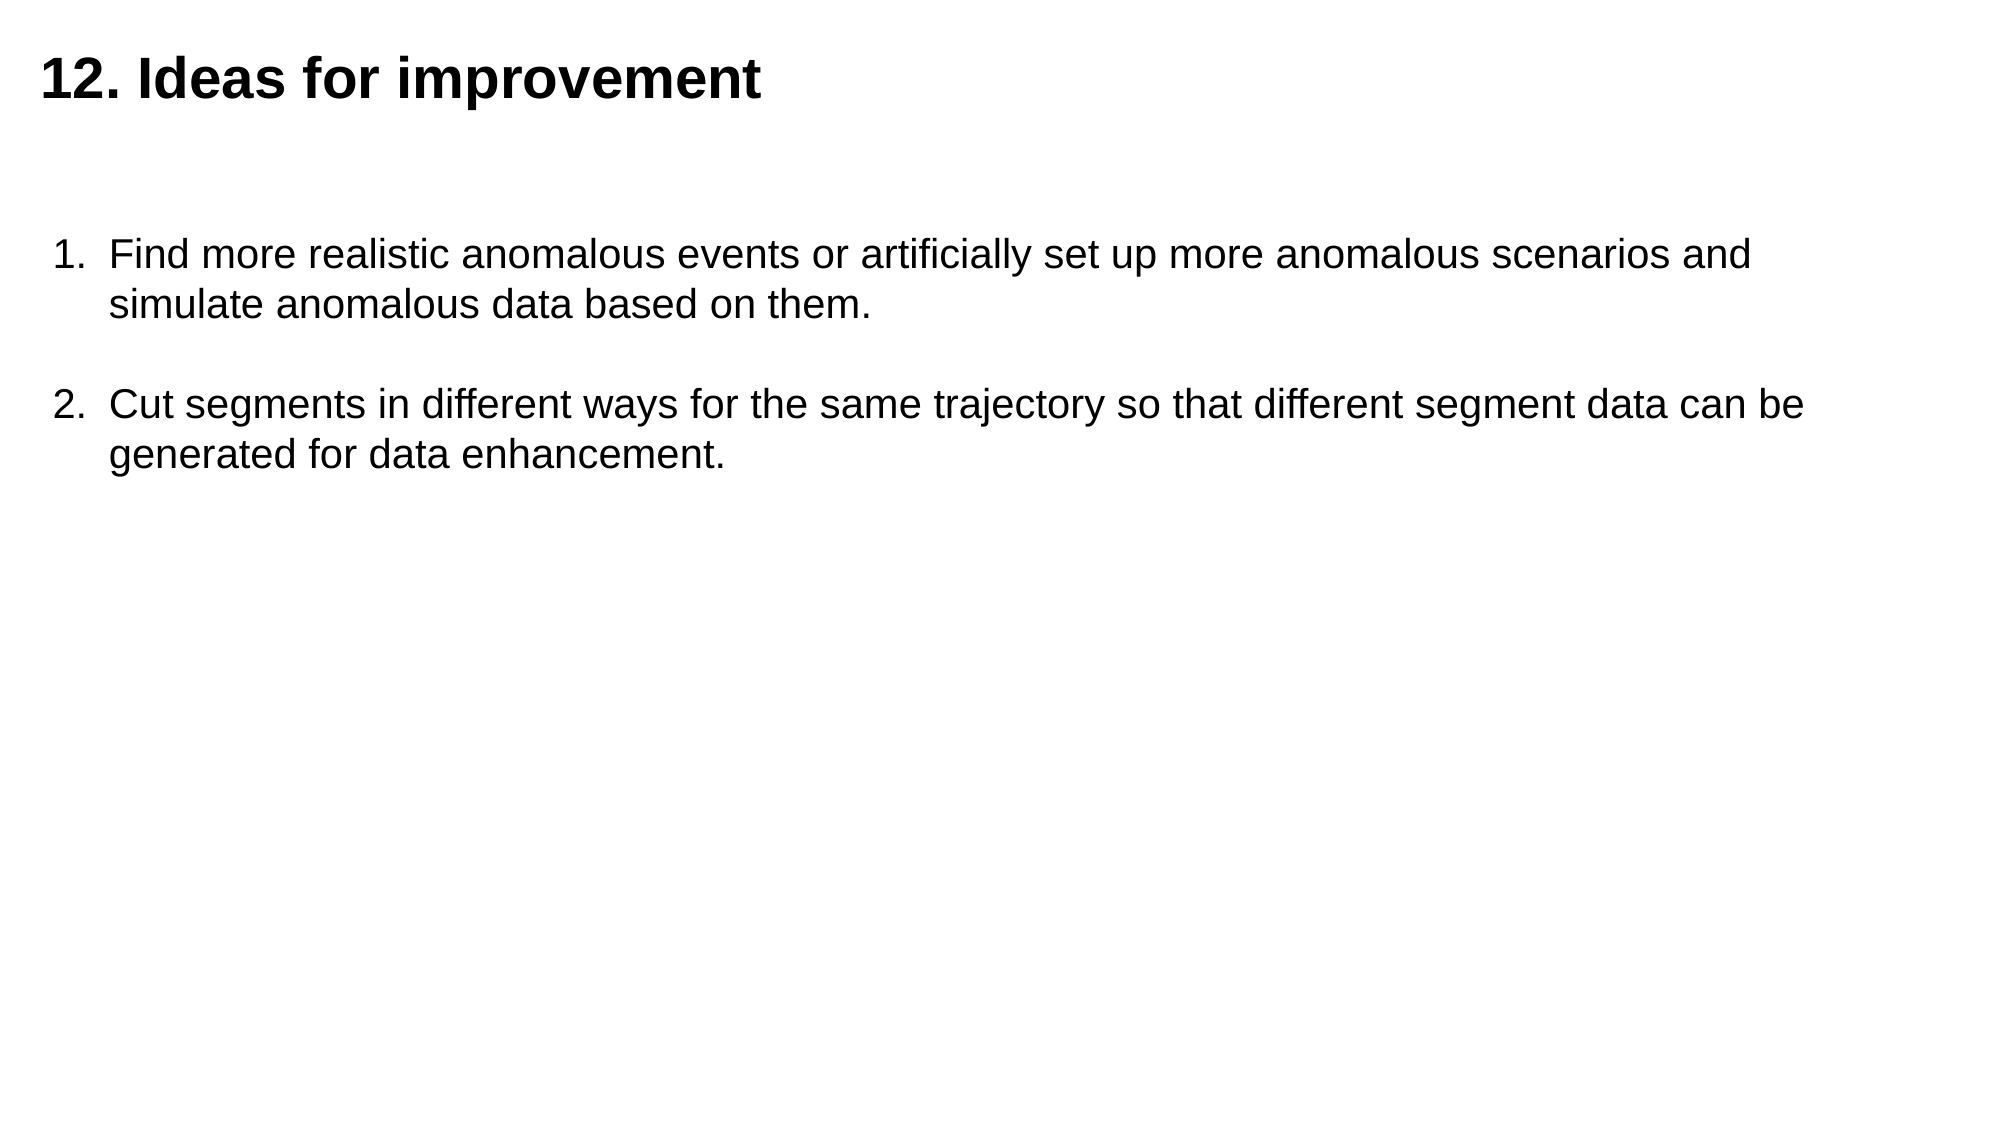

12. Ideas for improvement
Find more realistic anomalous events or artificially set up more anomalous scenarios and simulate anomalous data based on them.

Cut segments in different ways for the same trajectory so that different segment data can be generated for data enhancement.